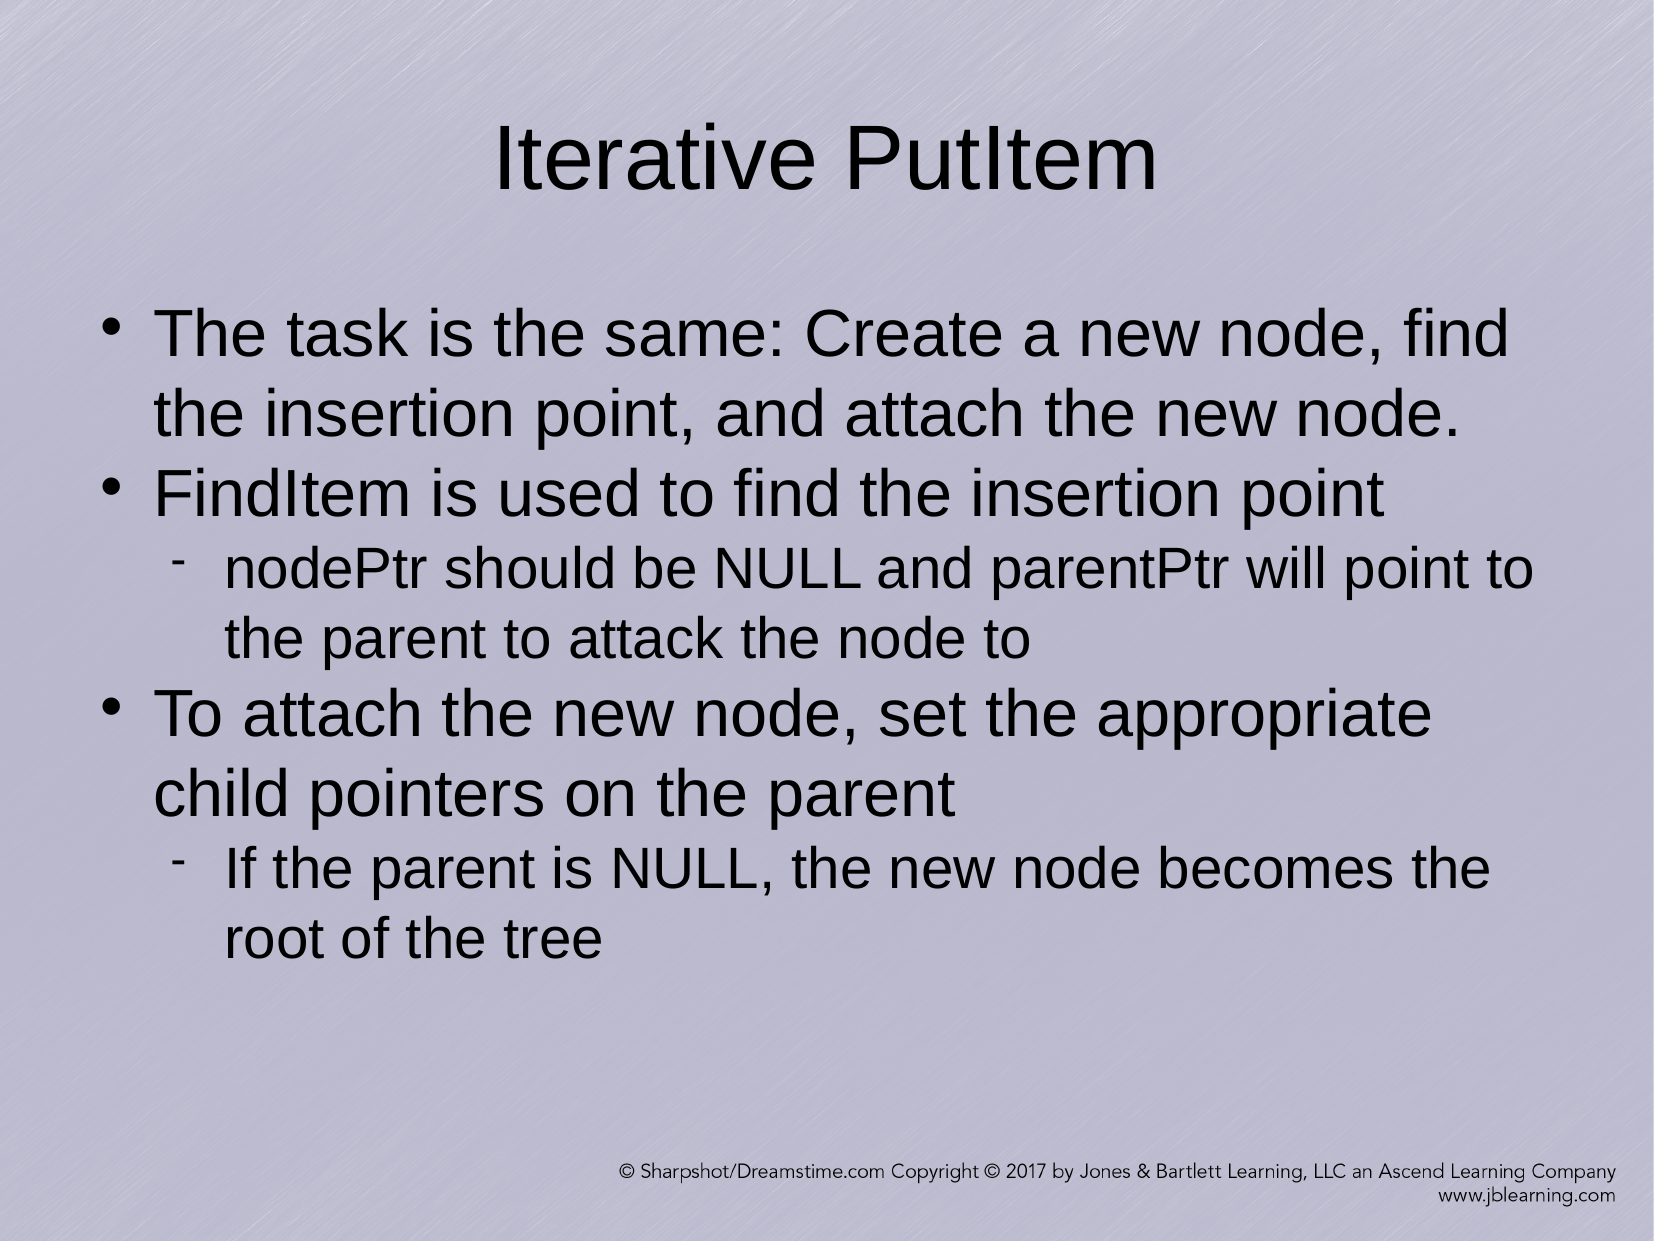

Iterative PutItem
The task is the same: Create a new node, find the insertion point, and attach the new node.
FindItem is used to find the insertion point
nodePtr should be NULL and parentPtr will point to the parent to attack the node to
To attach the new node, set the appropriate child pointers on the parent
If the parent is NULL, the new node becomes the root of the tree